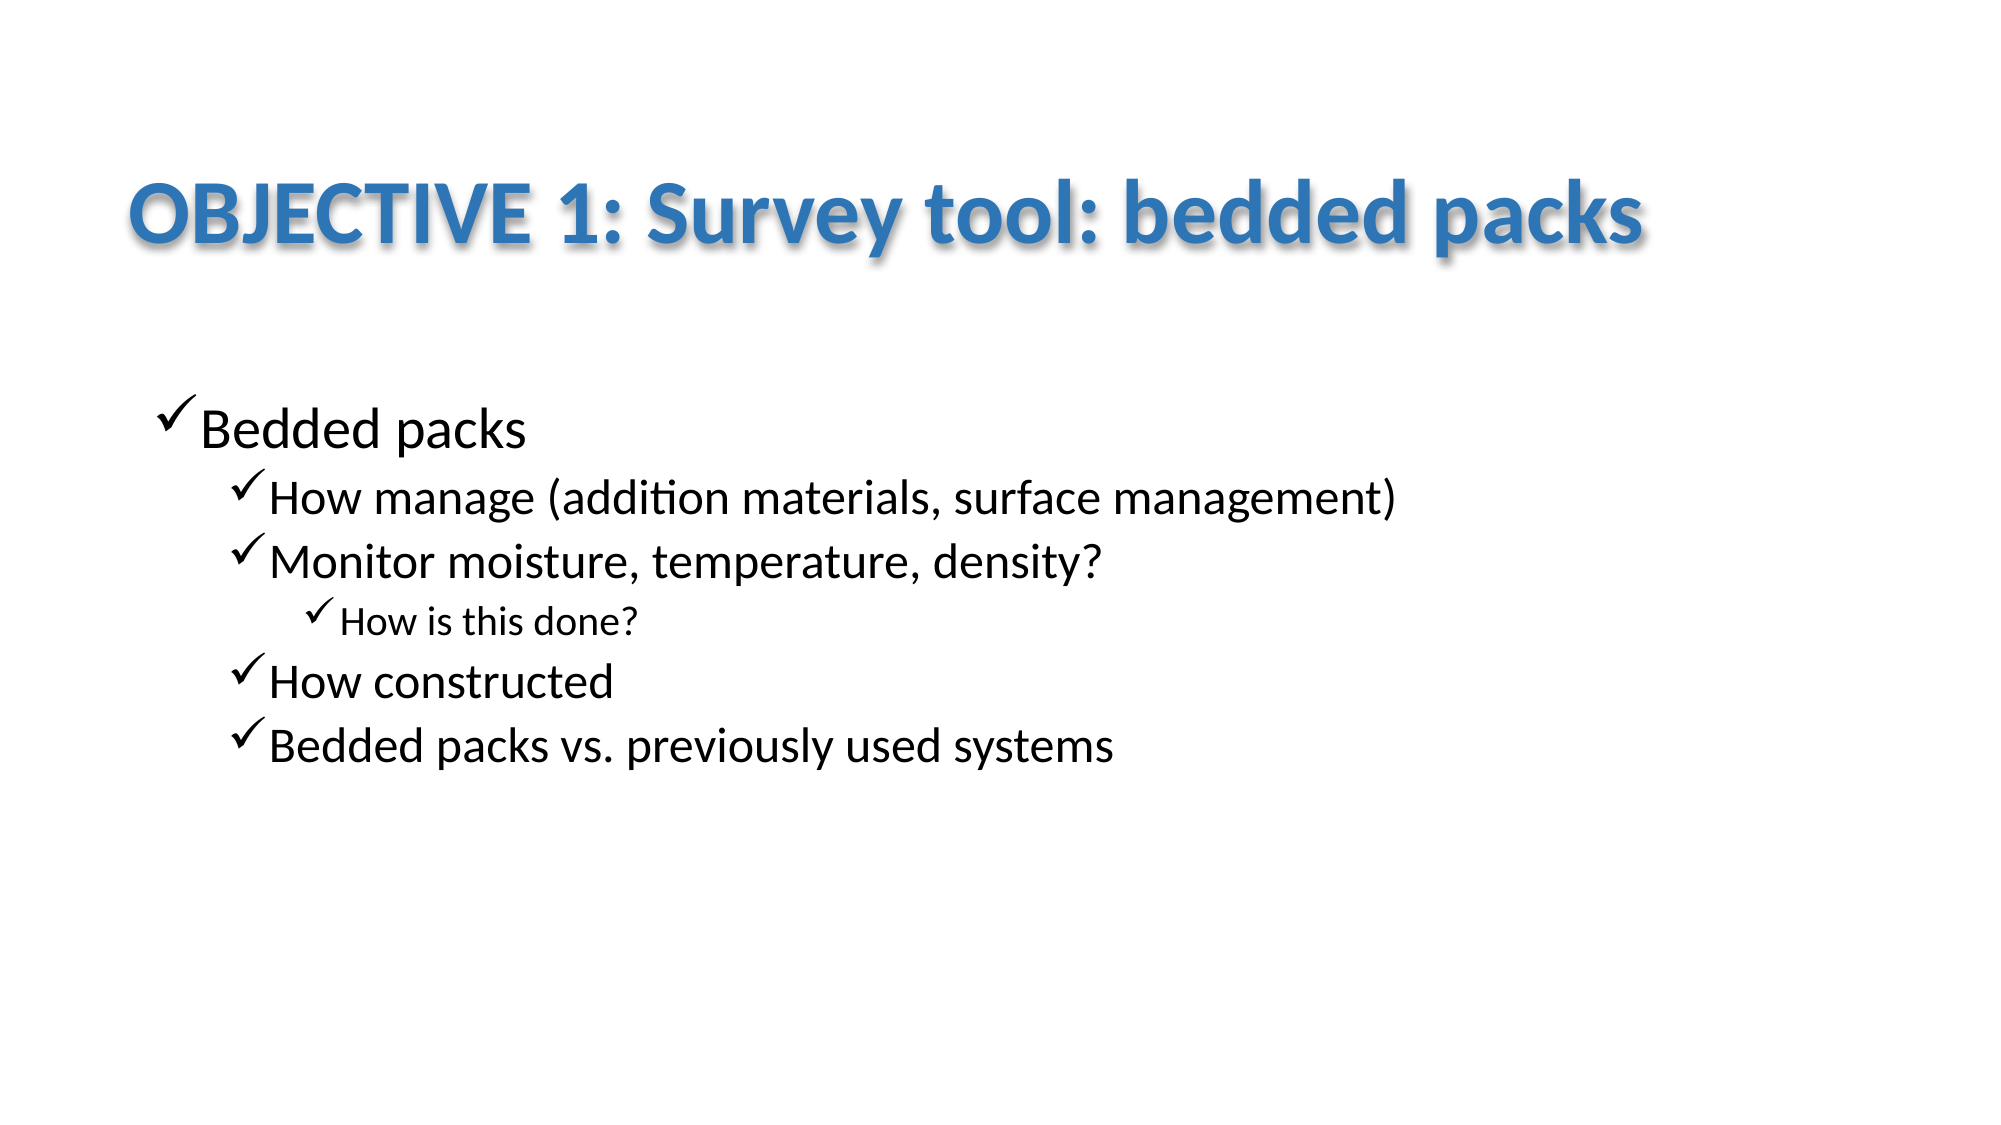

OBJECTIVE 1: Survey tool: bedded packs

Bedded packs
How manage (addition materials, surface management)
Monitor moisture, temperature, density?
How is this done?
How constructed
Bedded packs vs. previously used systems
OBJECTIVE 1: 40 HERD STUDY